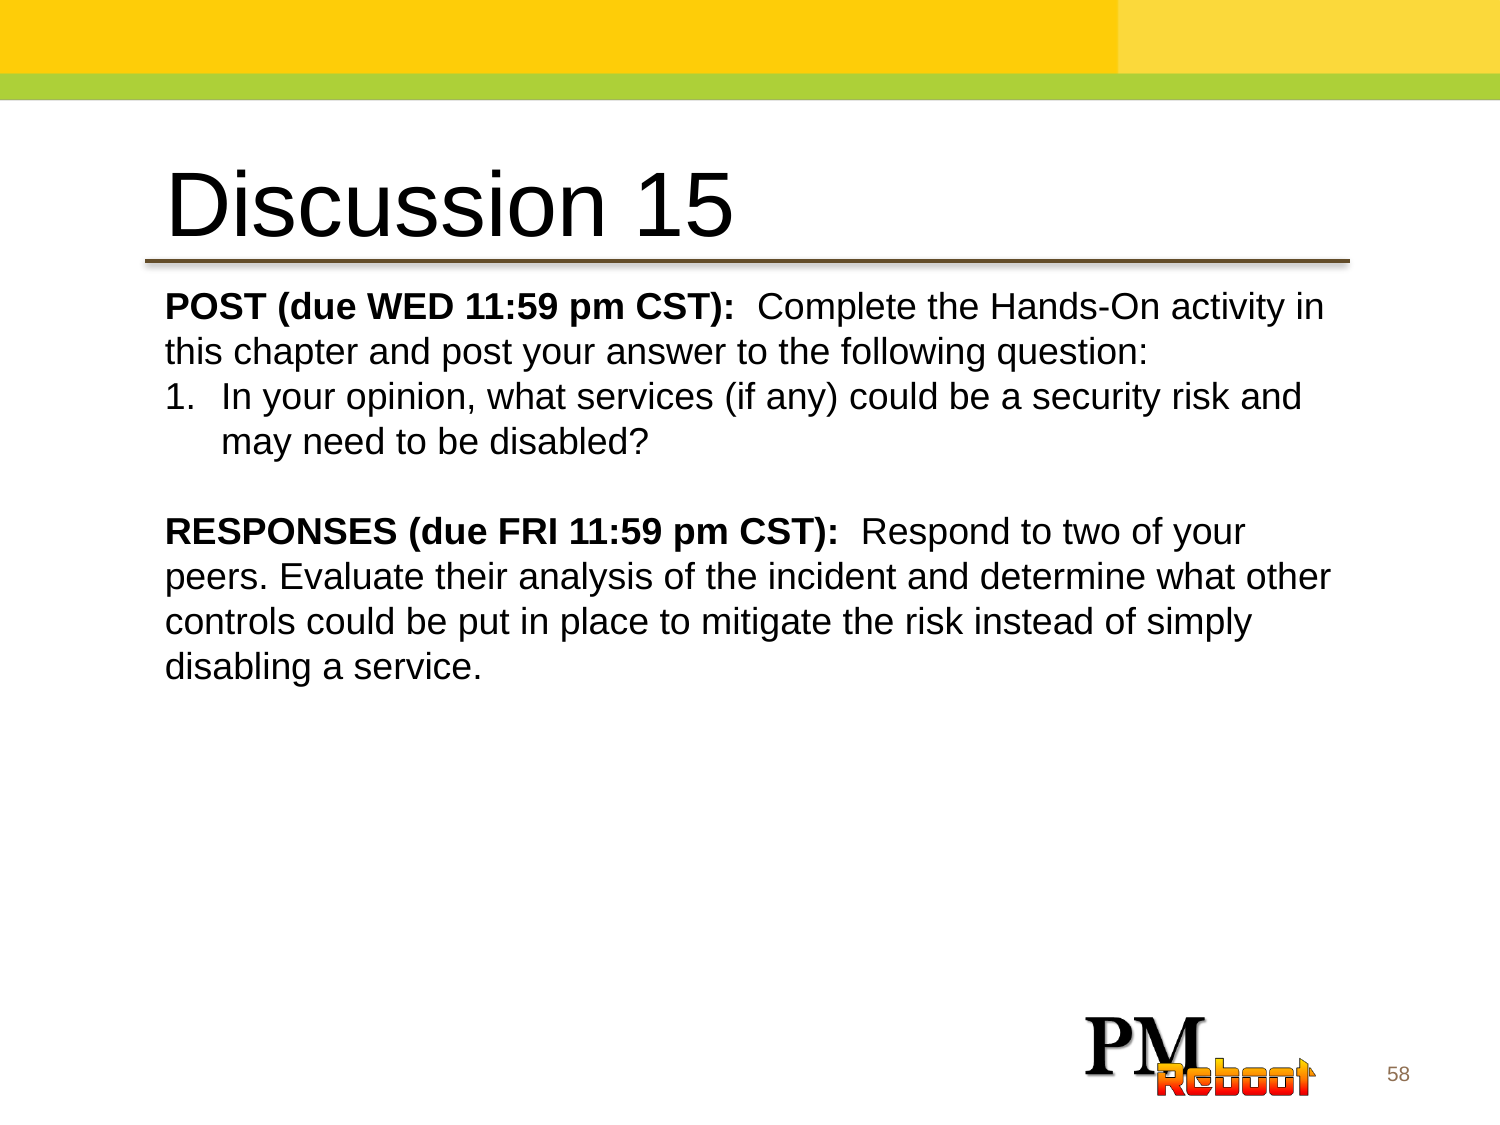

Discussion 15
POST (due WED 11:59 pm CST):  Complete the Hands-On activity in this chapter and post your answer to the following question:
In your opinion, what services (if any) could be a security risk and may need to be disabled?

RESPONSES (due FRI 11:59 pm CST):  Respond to two of your peers. Evaluate their analysis of the incident and determine what other controls could be put in place to mitigate the risk instead of simply  disabling a service.
58